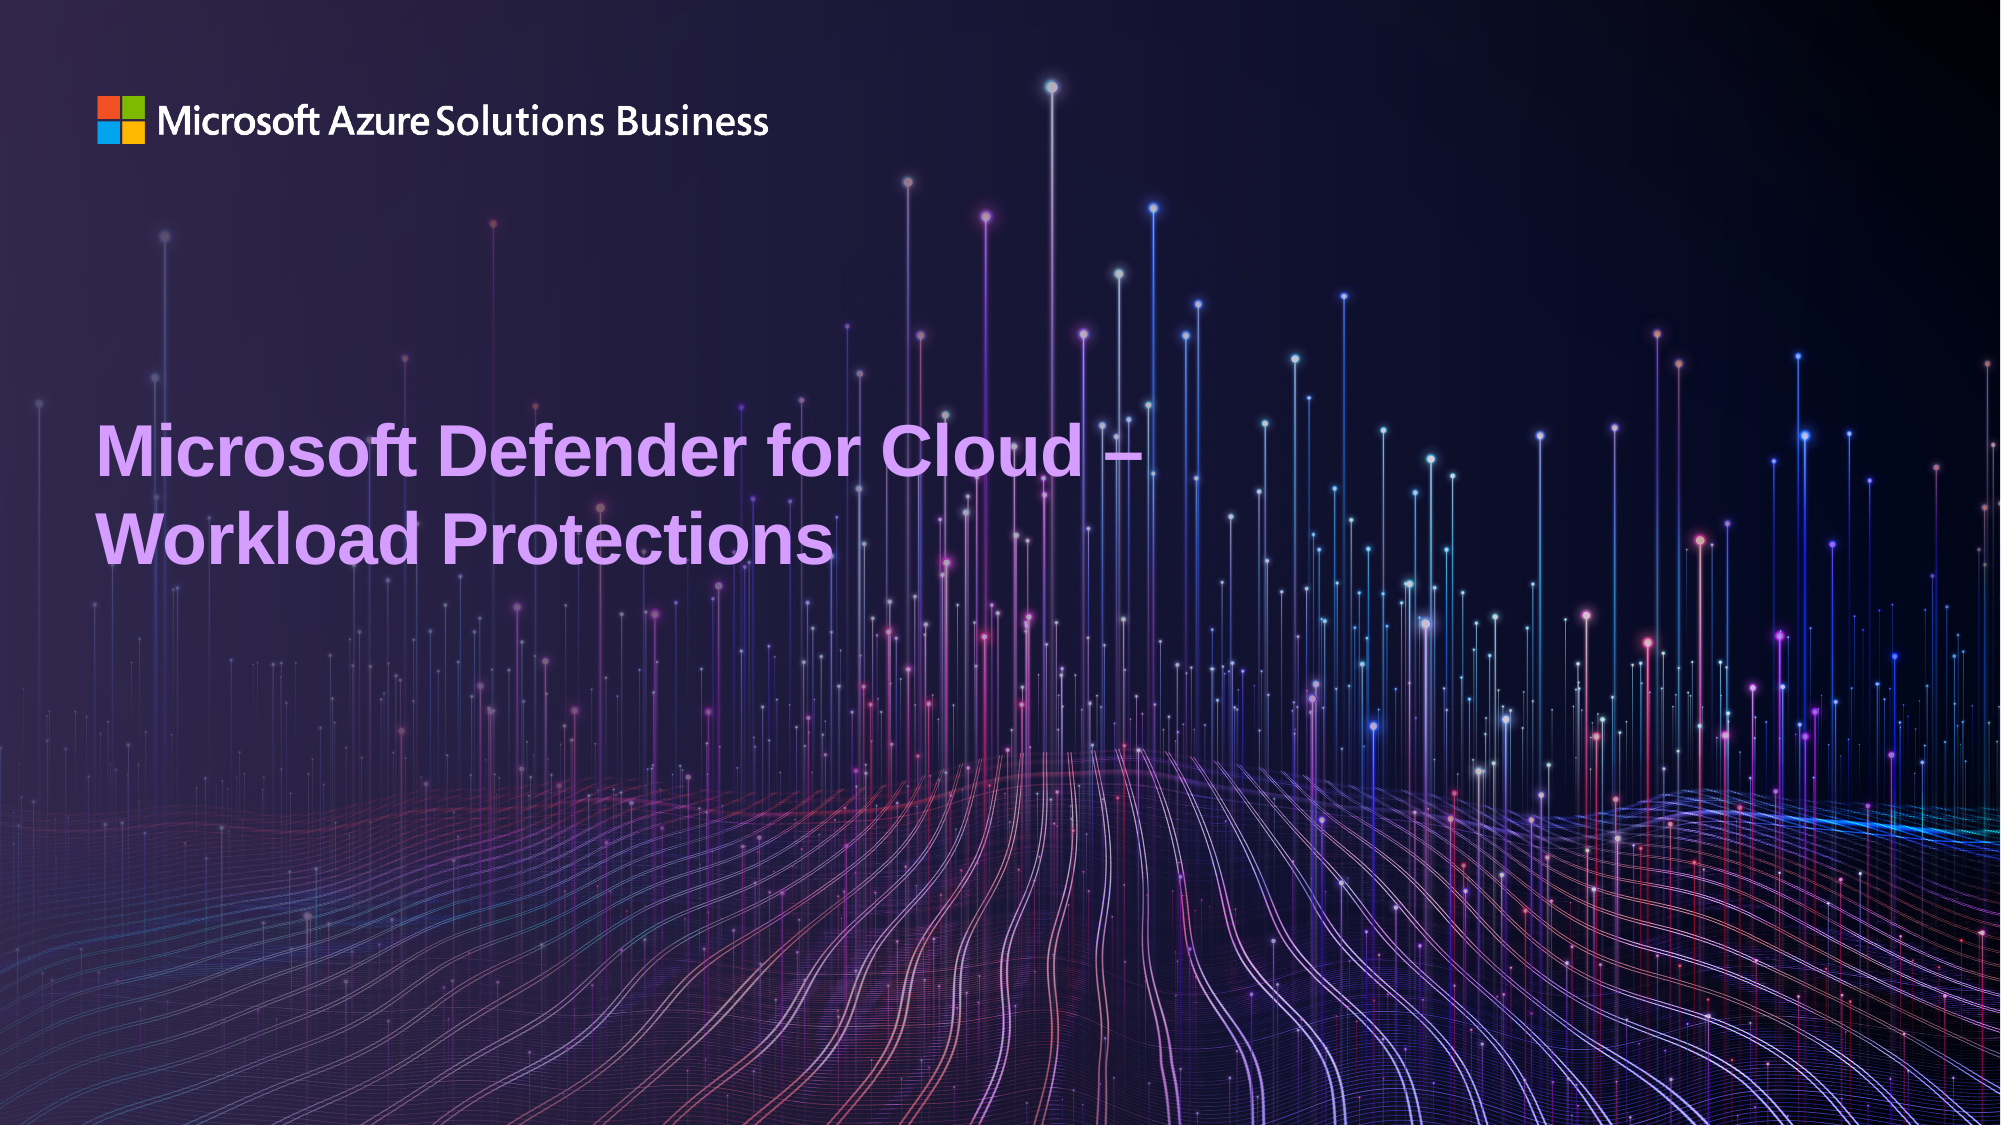

# Microsoft Defender for Cloud – Workload Protections